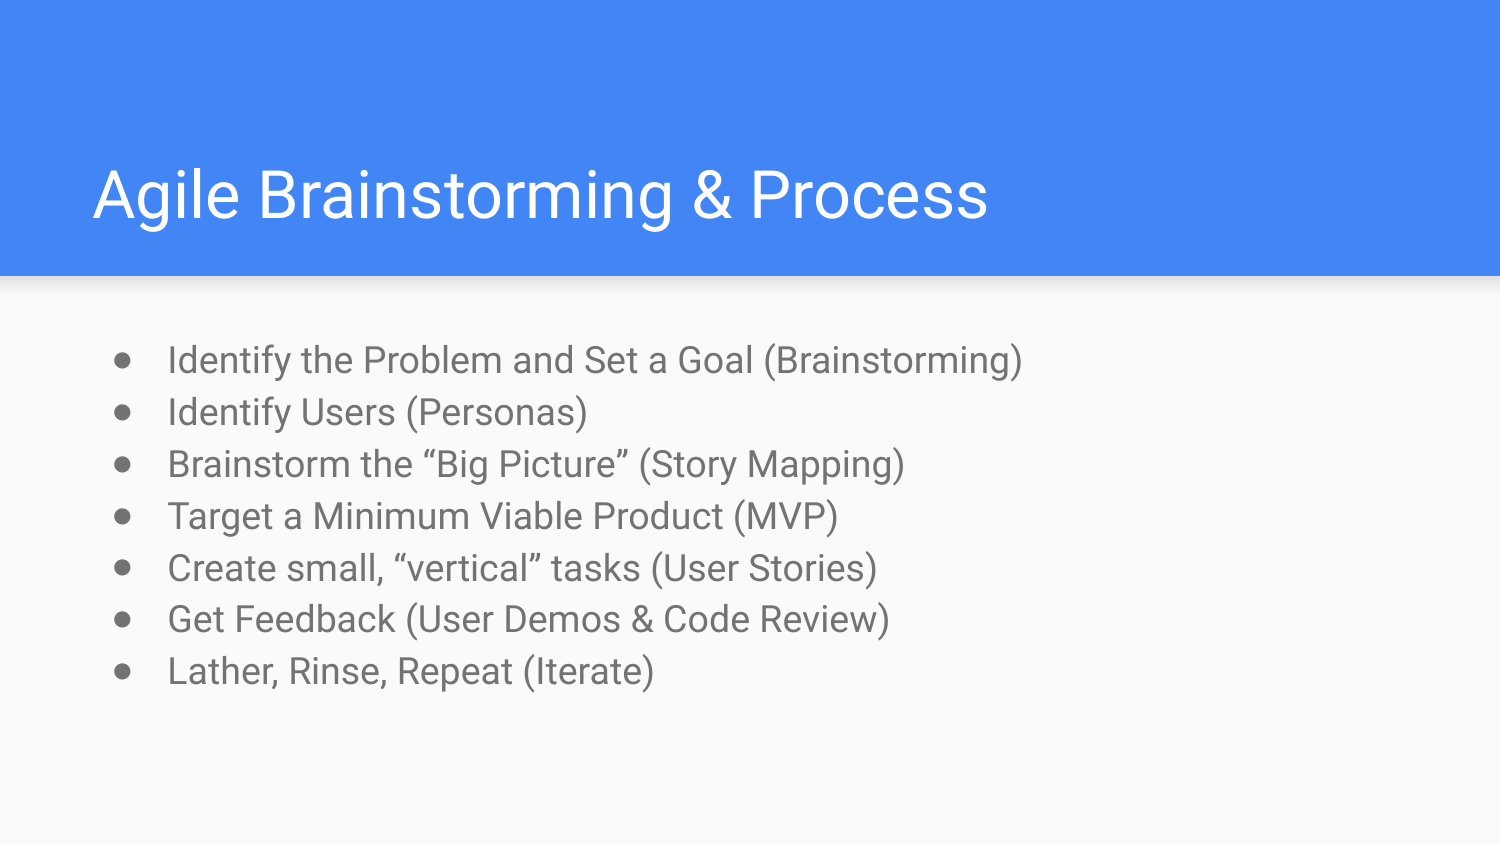

# Agile Brainstorming & Process
Identify the Problem and Set a Goal (Brainstorming)
Identify Users (Personas)
Brainstorm the “Big Picture” (Story Mapping)
Target a Minimum Viable Product (MVP)
Create small, “vertical” tasks (User Stories)
Get Feedback (User Demos & Code Review)
Lather, Rinse, Repeat (Iterate)